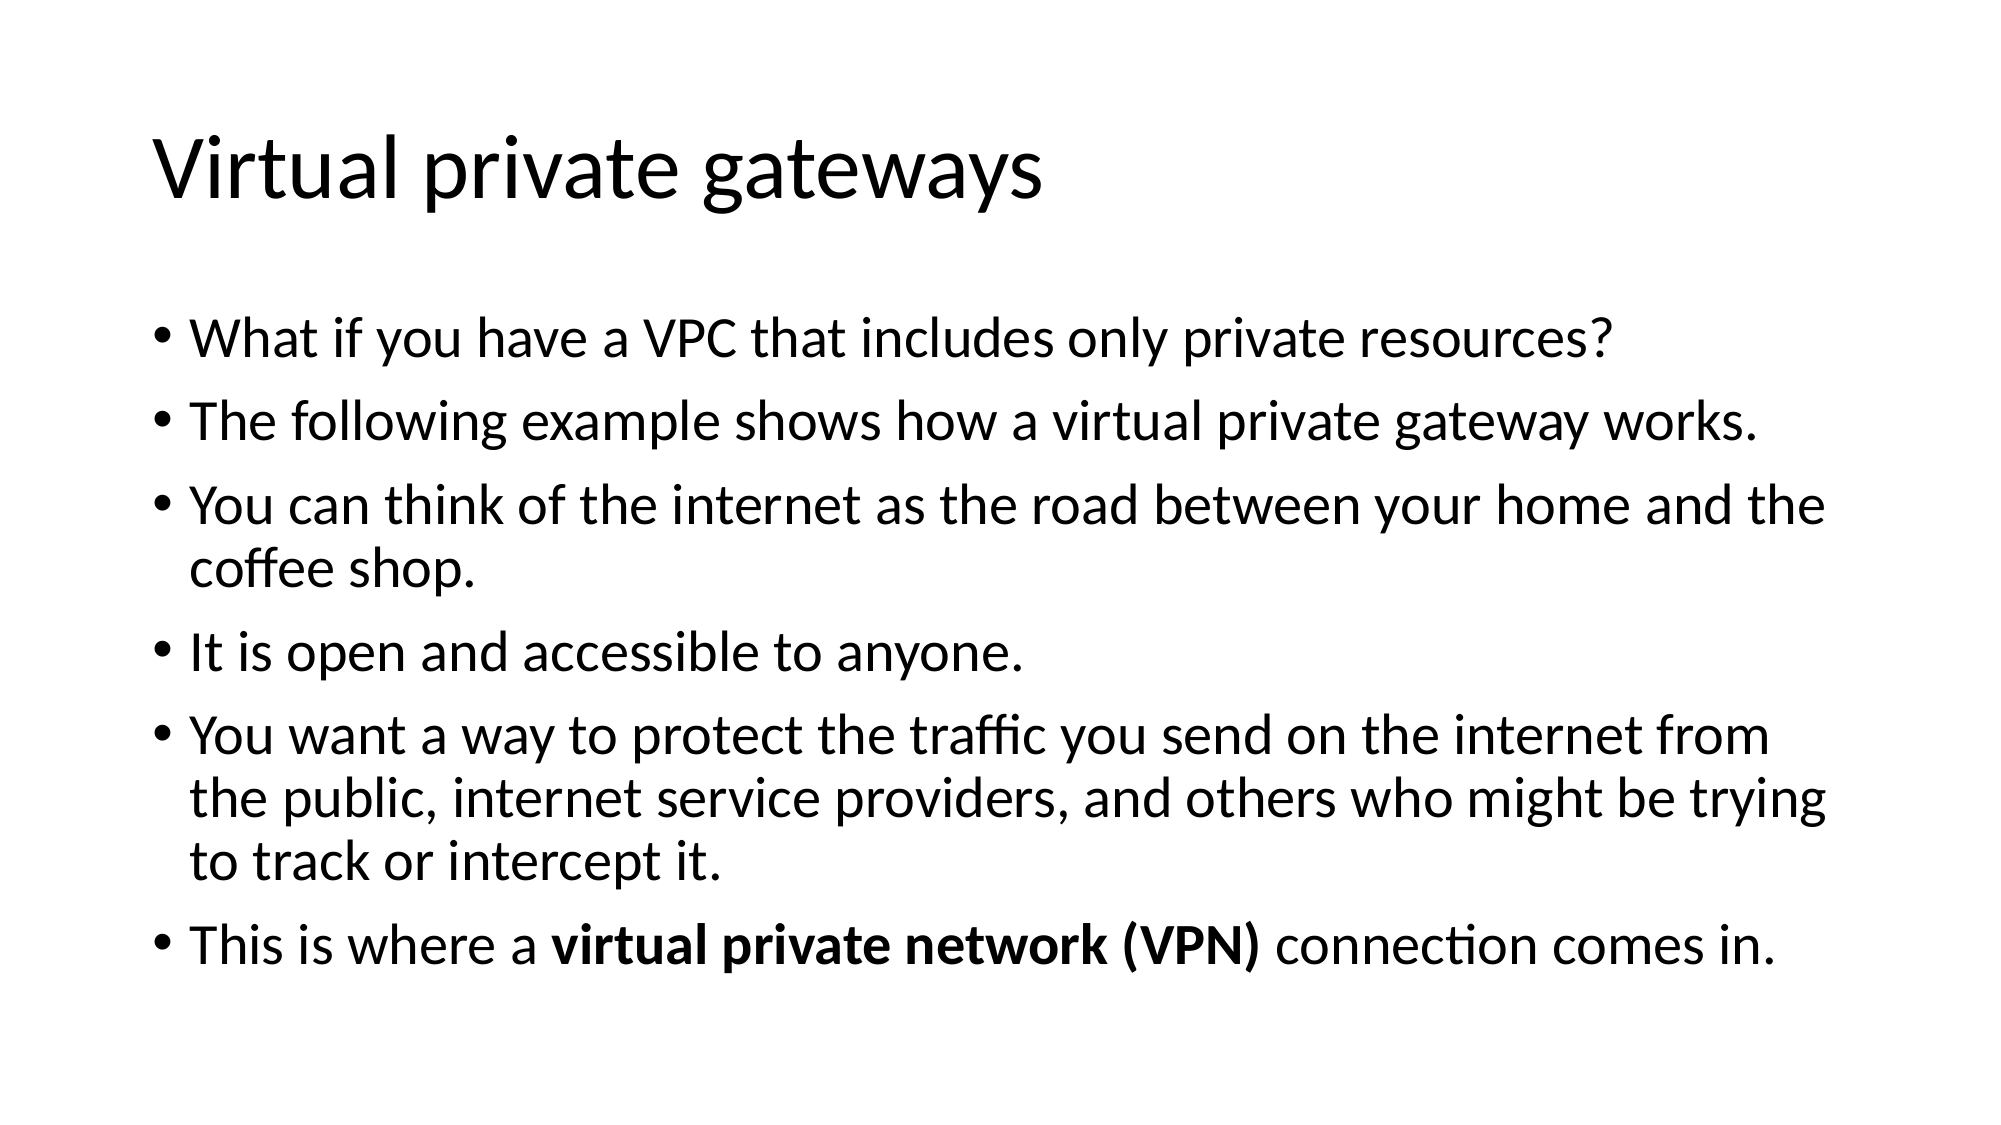

# Virtual private gateways
What if you have a VPC that includes only private resources?
The following example shows how a virtual private gateway works.
You can think of the internet as the road between your home and the coffee shop.
It is open and accessible to anyone.
You want a way to protect the traffic you send on the internet from the public, internet service providers, and others who might be trying to track or intercept it.
This is where a virtual private network (VPN) connection comes in.